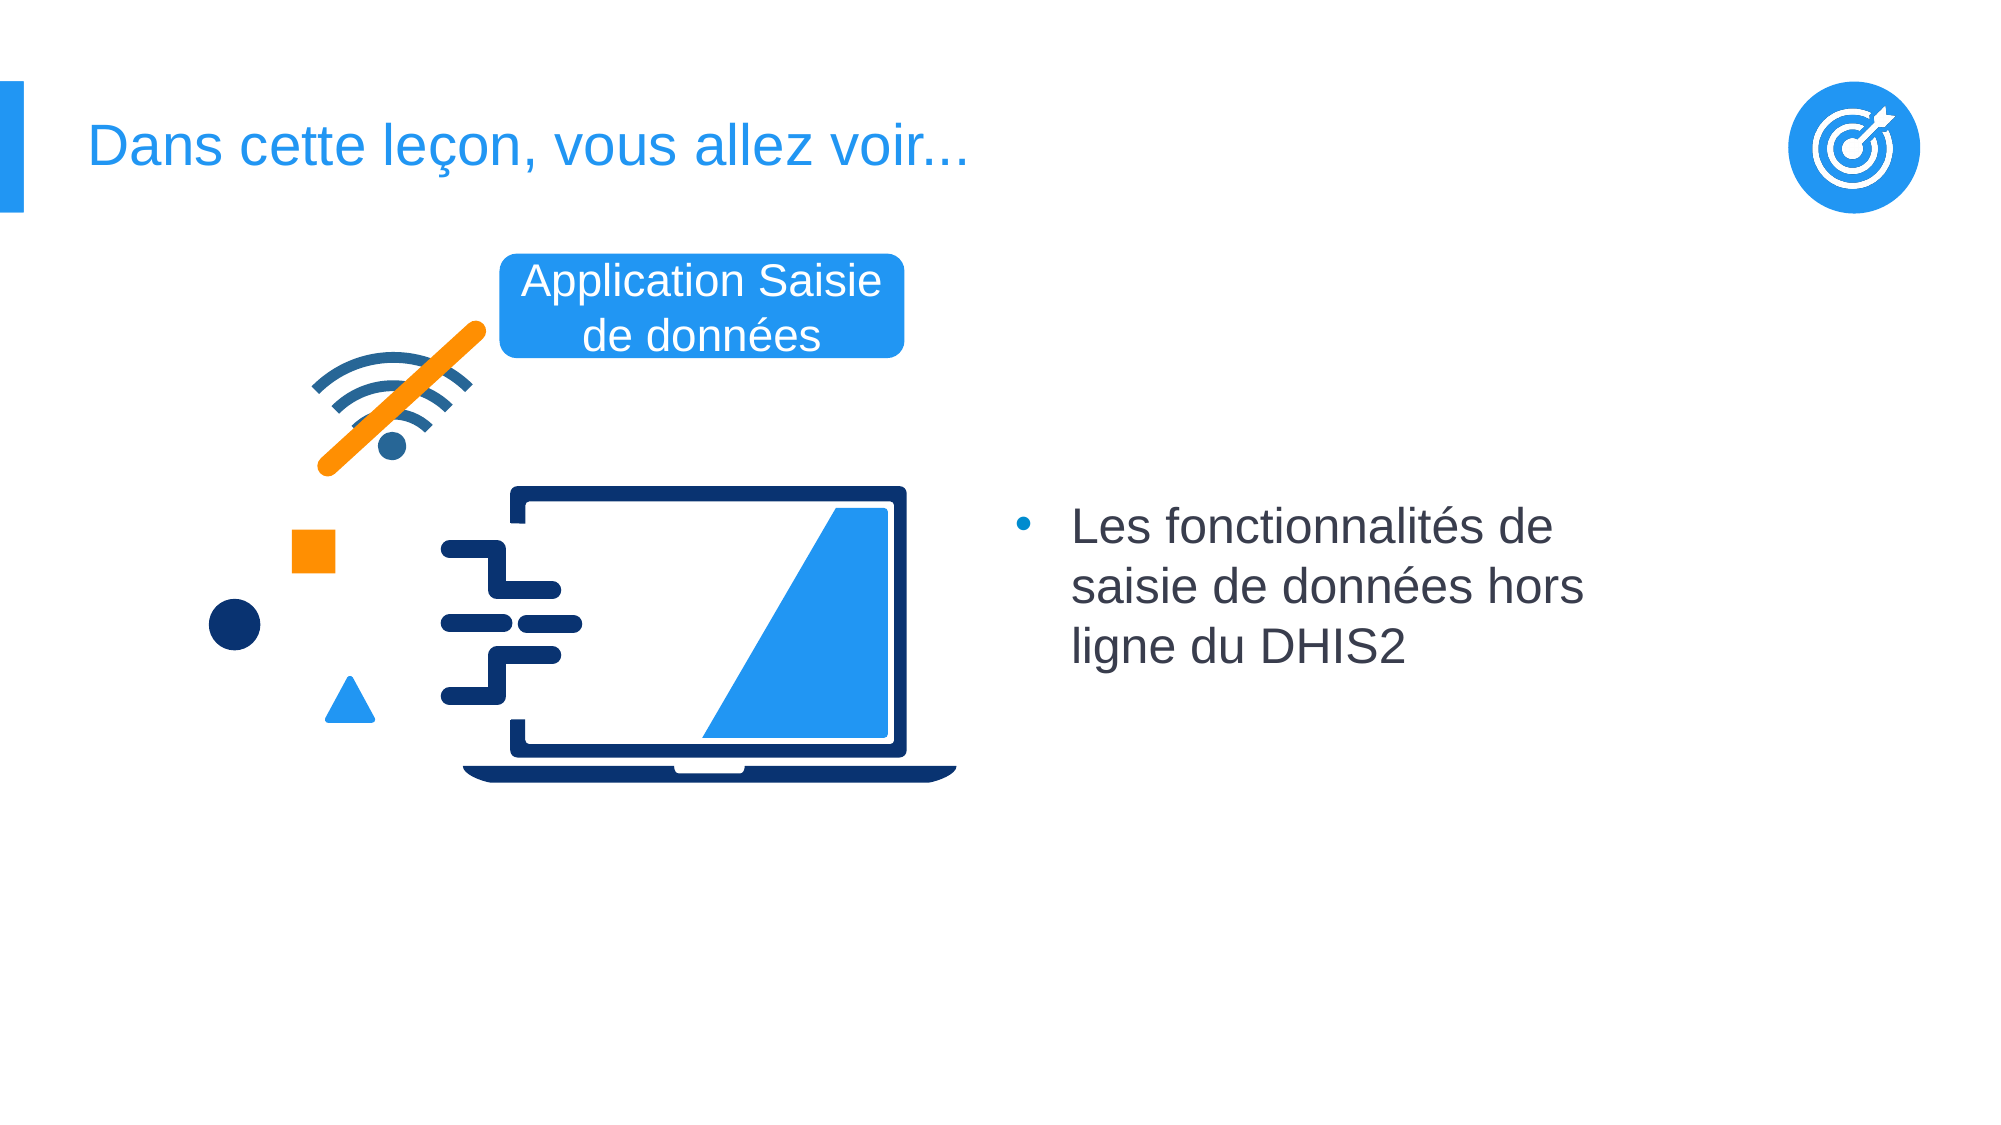

# Dans cette leçon, vous allez voir...
Application Saisie de données

Les fonctionnalités de saisie de données hors ligne du DHIS2